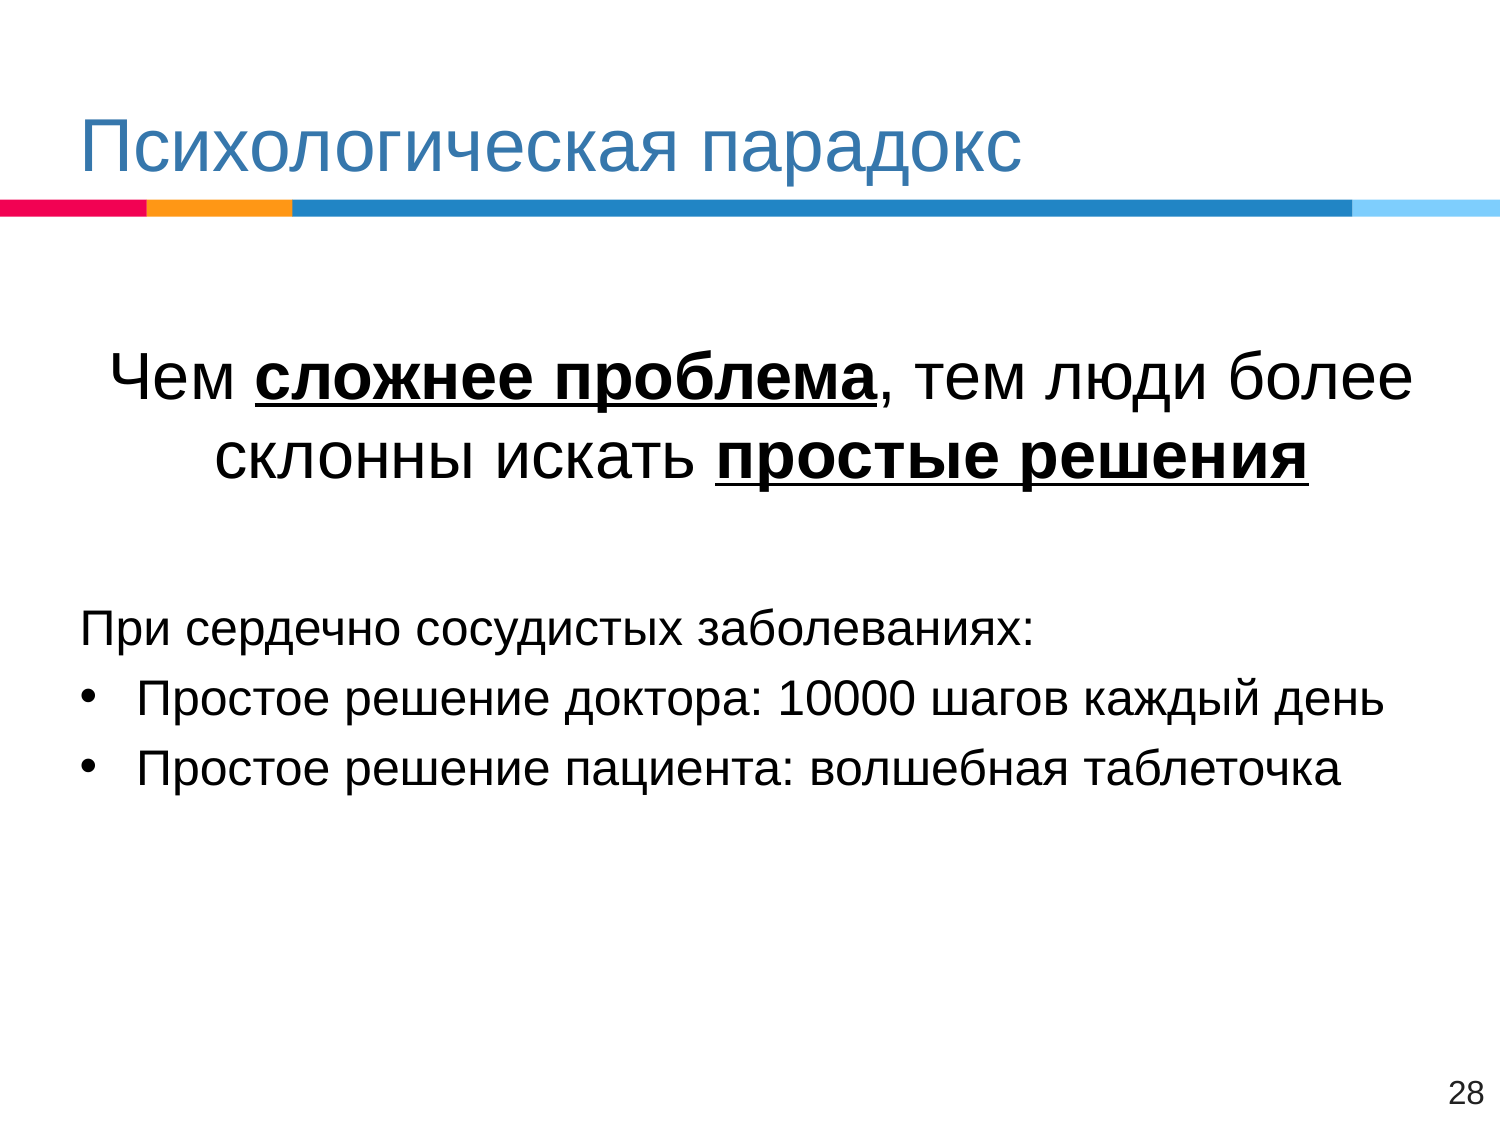

# Психологическая парадокс

Чем сложнее проблема, тем люди более склонны искать простые решения

При сердечно сосудистых заболеваниях:
Простое решение доктора: 10000 шагов каждый день
Простое решение пациента: волшебная таблеточка

28